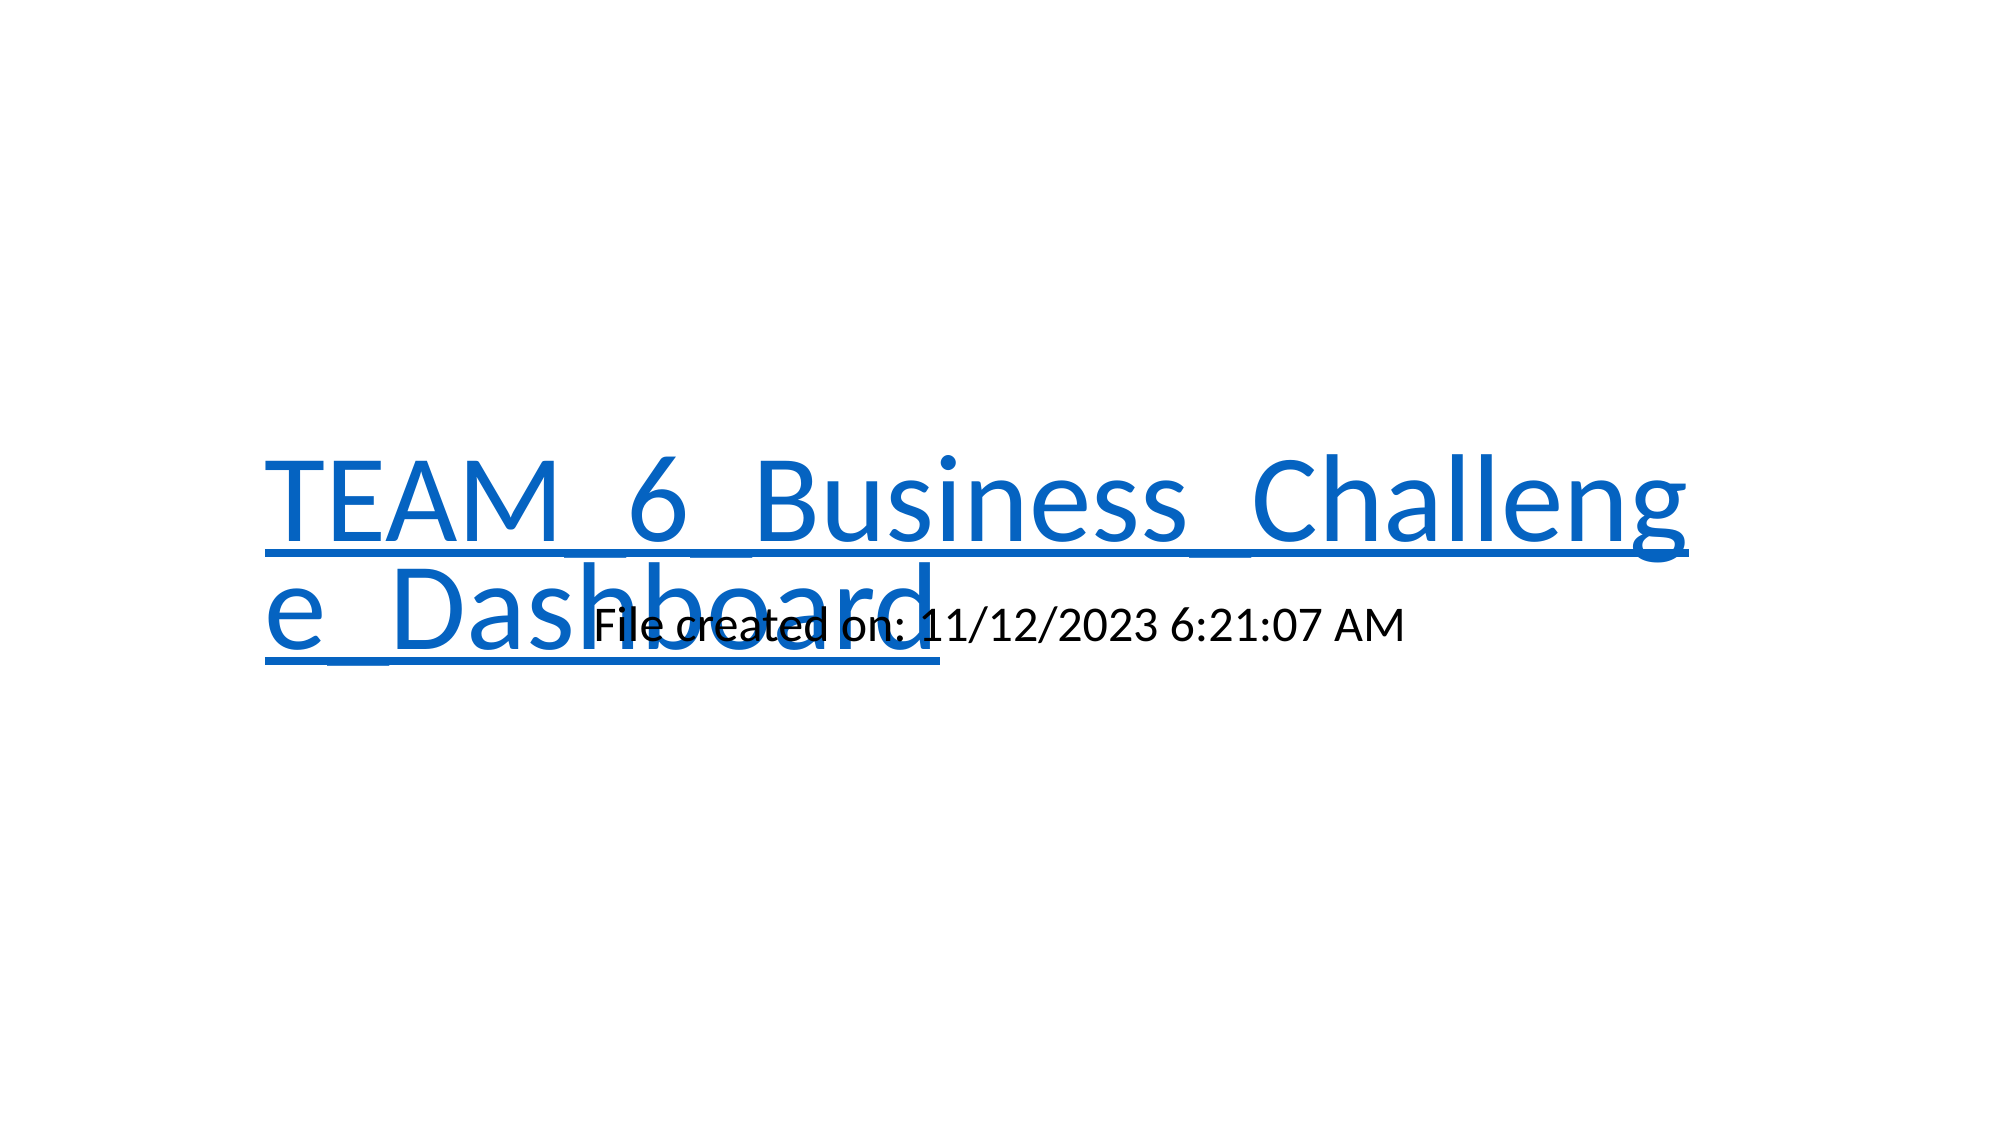

# TEAM_6_Business_Challenge_Dashboard
File created on: 11/12/2023 6:21:07 AM